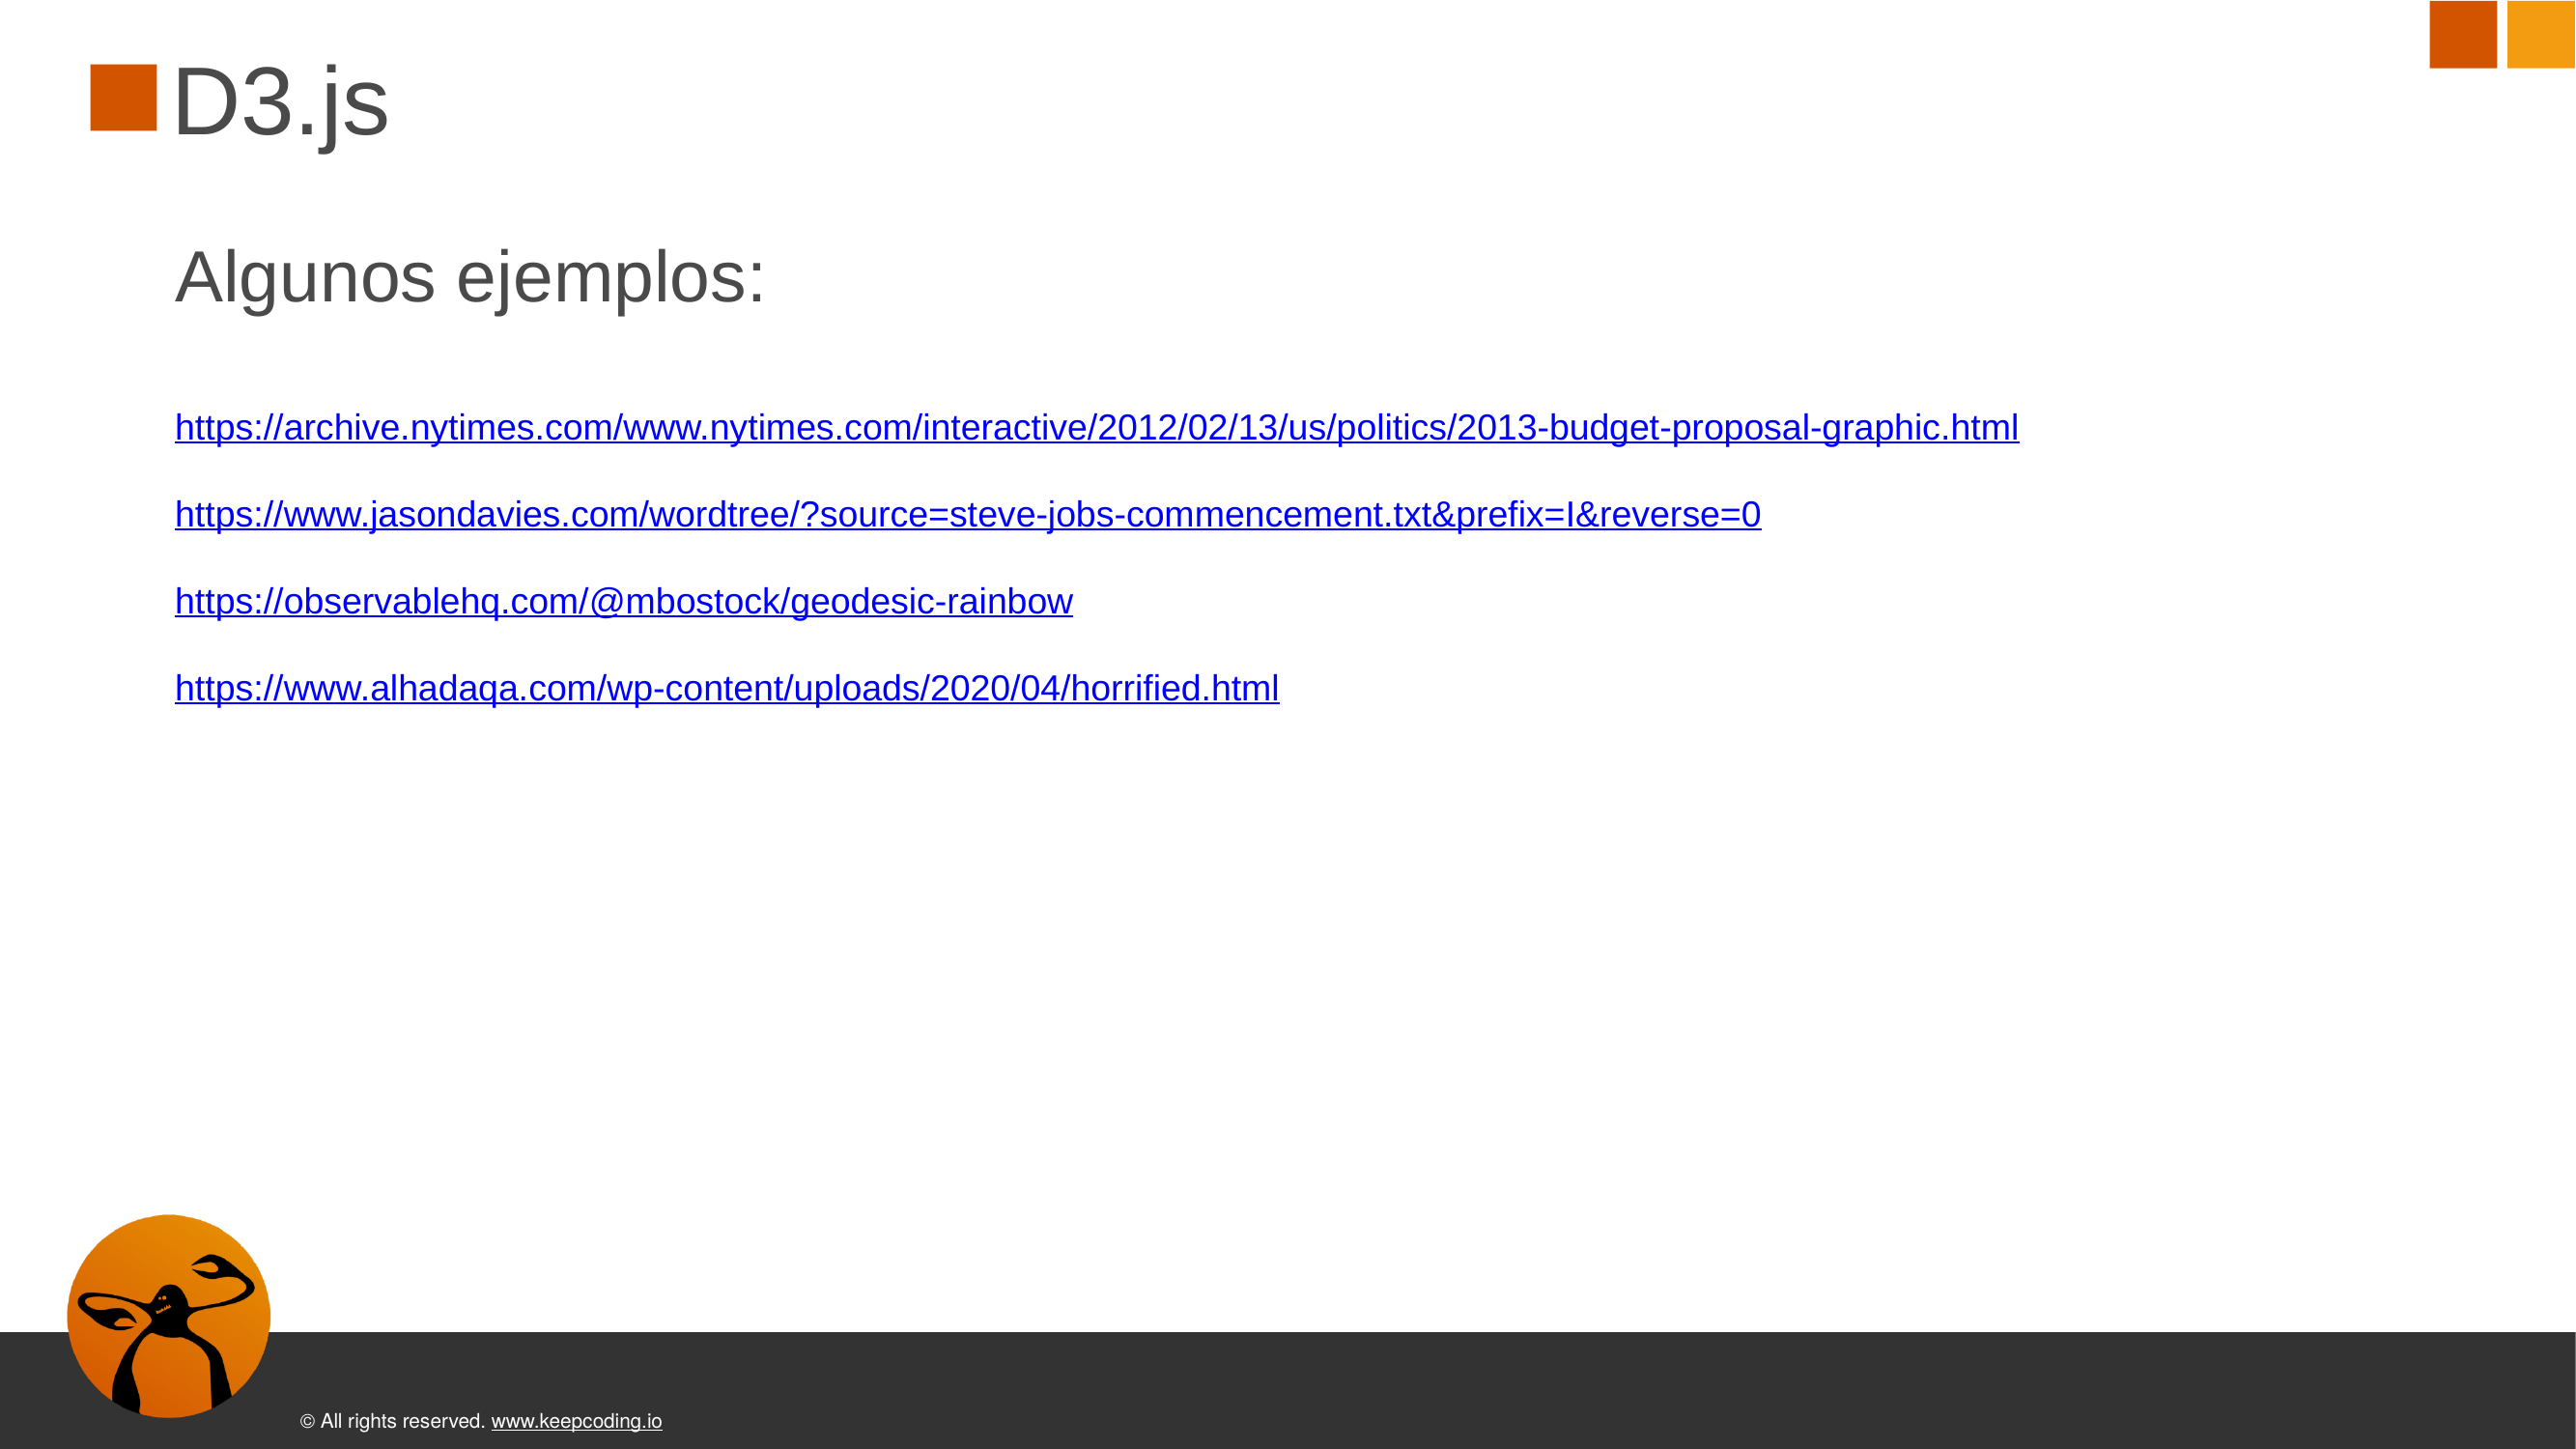

# D3.js
Algunos ejemplos:

https://archive.nytimes.com/www.nytimes.com/interactive/2012/02/13/us/politics/2013-budget-proposal-graphic.html

https://www.jasondavies.com/wordtree/?source=steve-jobs-commencement.txt&prefix=I&reverse=0

https://observablehq.com/@mbostock/geodesic-rainbow

https://www.alhadaqa.com/wp-content/uploads/2020/04/horrified.html